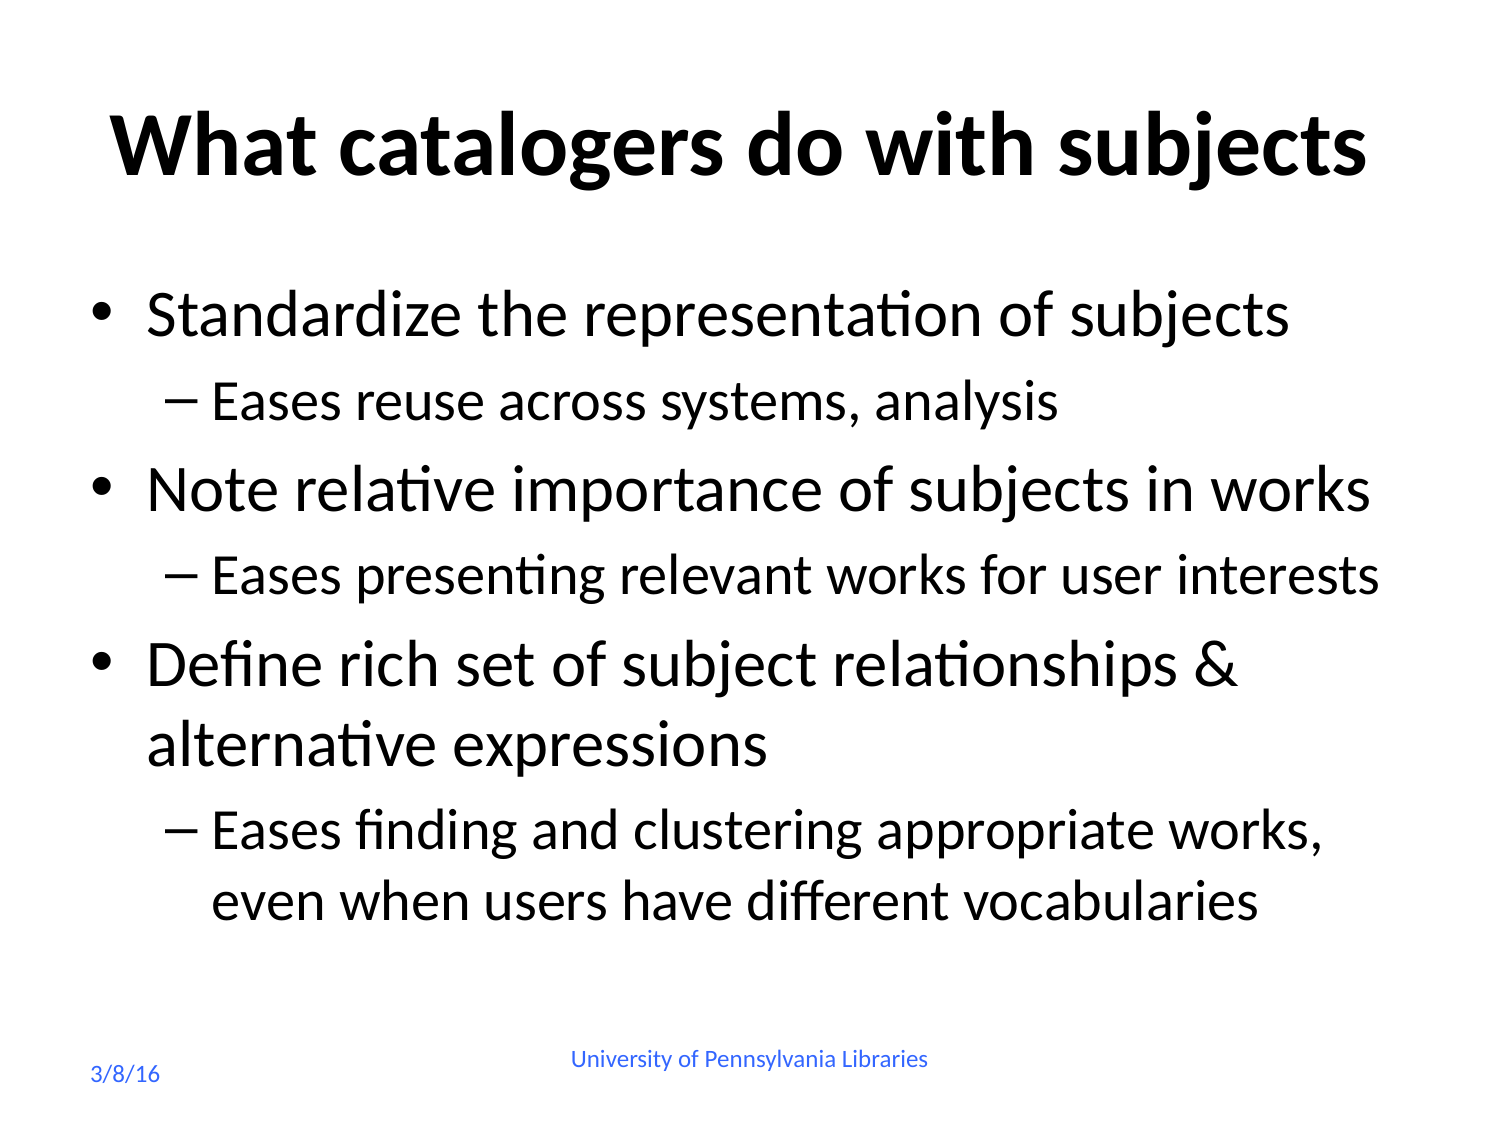

# What catalogers do with subjects
Standardize the representation of subjects
Eases reuse across systems, analysis
Note relative importance of subjects in works
Eases presenting relevant works for user interests
Define rich set of subject relationships & alternative expressions
Eases finding and clustering appropriate works, even when users have different vocabularies

3/8/16
University of Pennsylvania Libraries